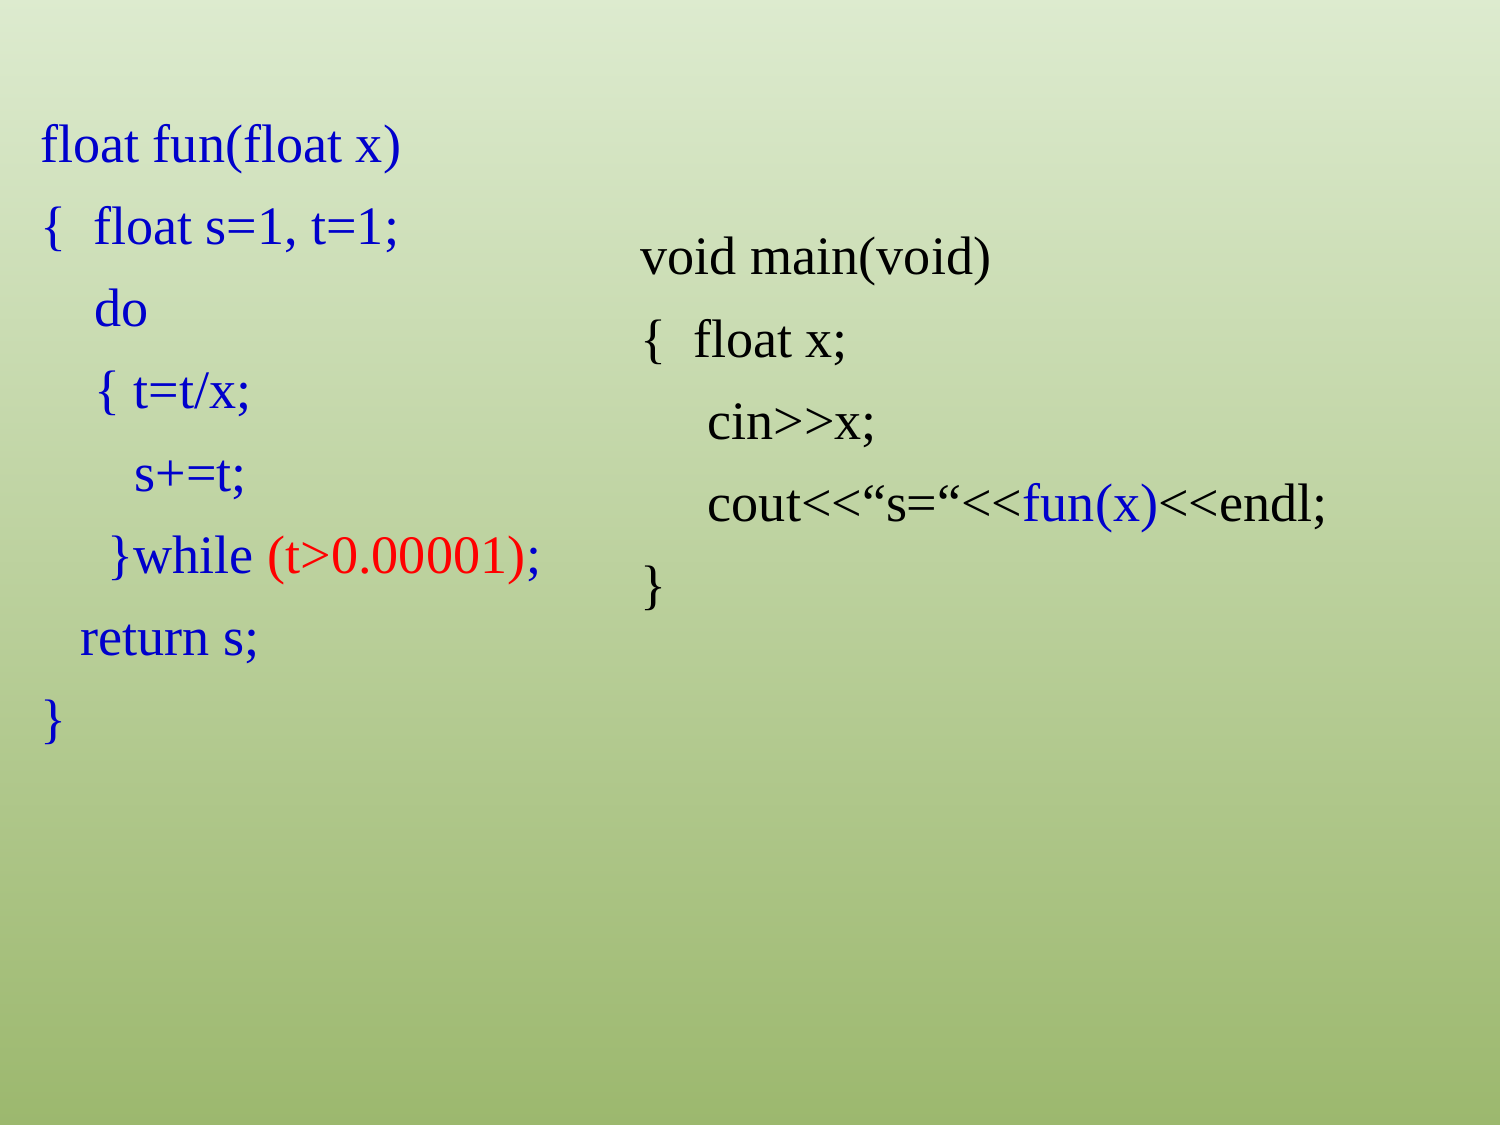

float fun(float x)
{  float s=1, t=1;
    do
    { t=t/x;
       s+=t;
     }while (t>0.00001);
   return s;
}
void main(void)
{  float x;
     cin>>x;
     cout<<“s=“<<fun(x)<<endl;
}

200